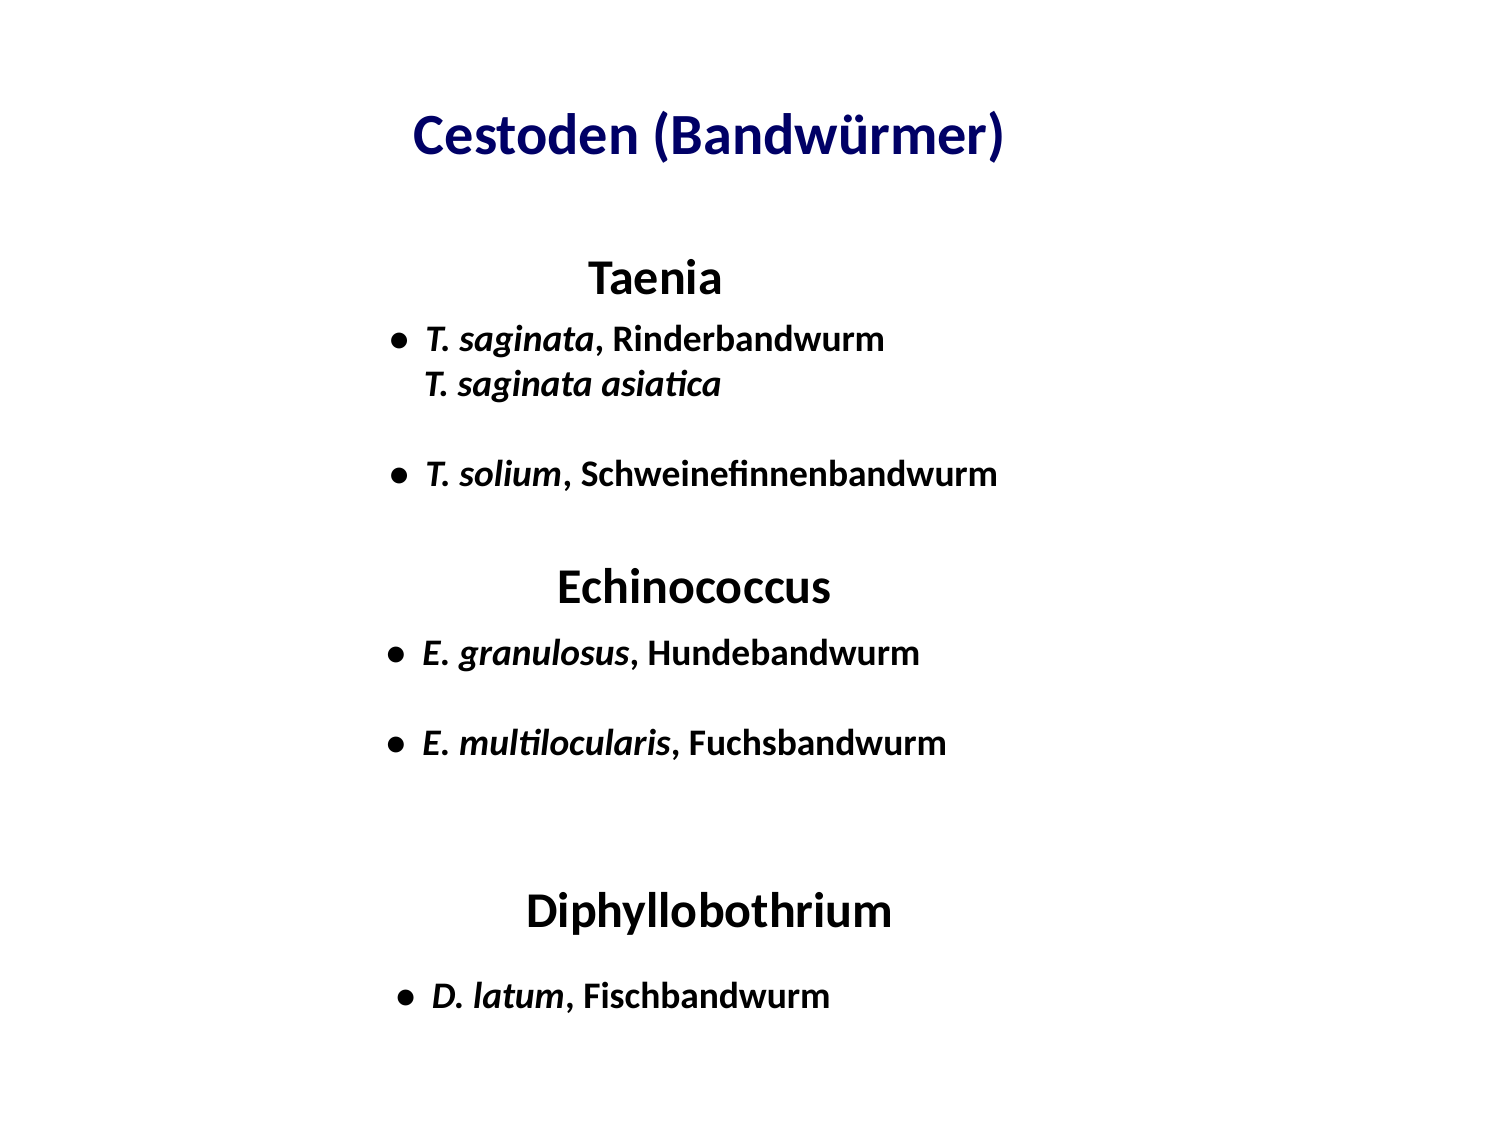

Cestoden (Bandwürmer)
Taenia
•  T. saginata, Rinderbandwurm
    T. saginata asiatica

•  T. solium, Schweinefinnenbandwurm
Echinococcus
•  E. granulosus, Hundebandwurm

•  E. multilocularis, Fuchsbandwurm
Diphyllobothrium
•  D. latum, Fischbandwurm